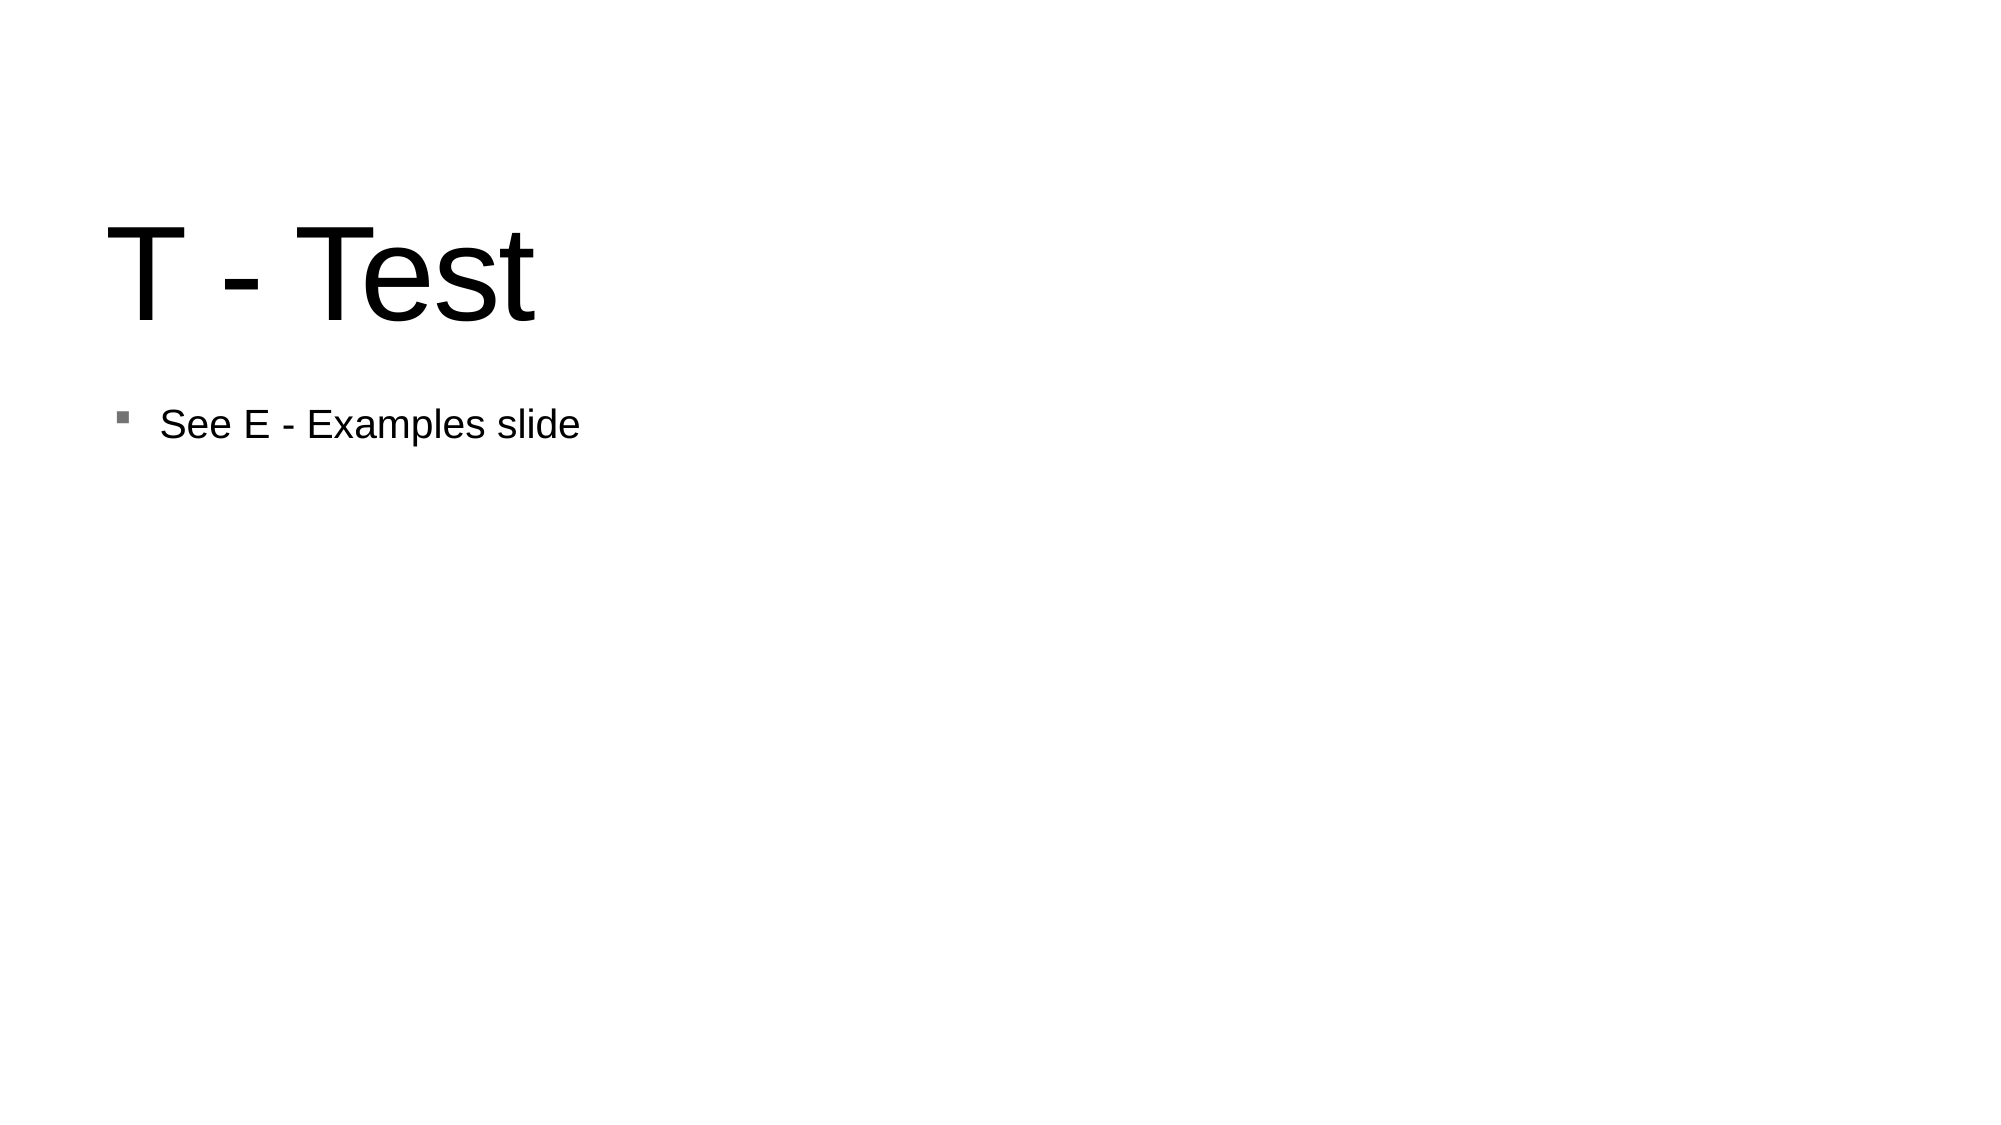

# T - Test
See E - Examples slide